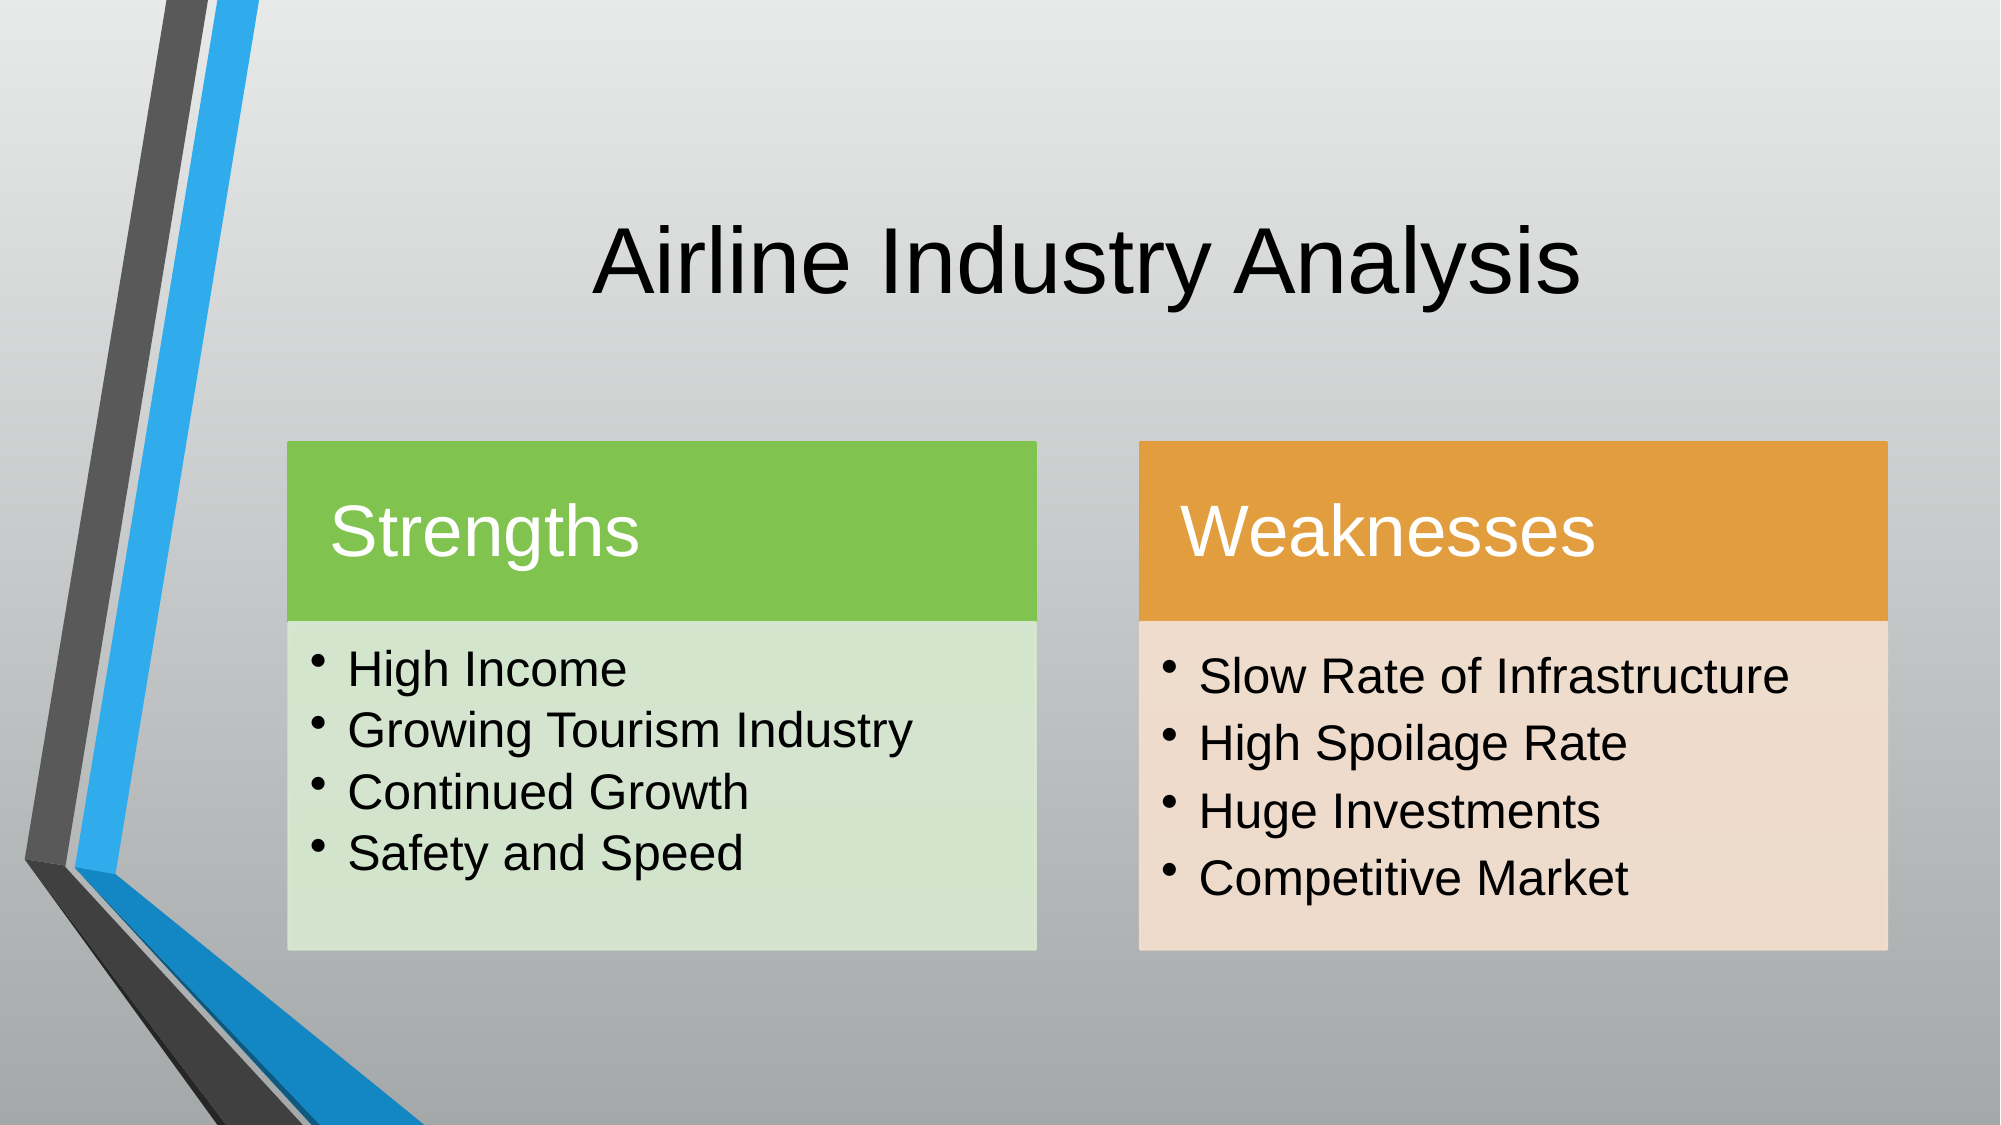

# Airline Industry Analysis
Strengths
High Income
Growing Tourism Industry
Continued Growth
Safety and Speed
Weaknesses
Slow Rate of Infrastructure
High Spoilage Rate
Huge Investments
Competitive Market